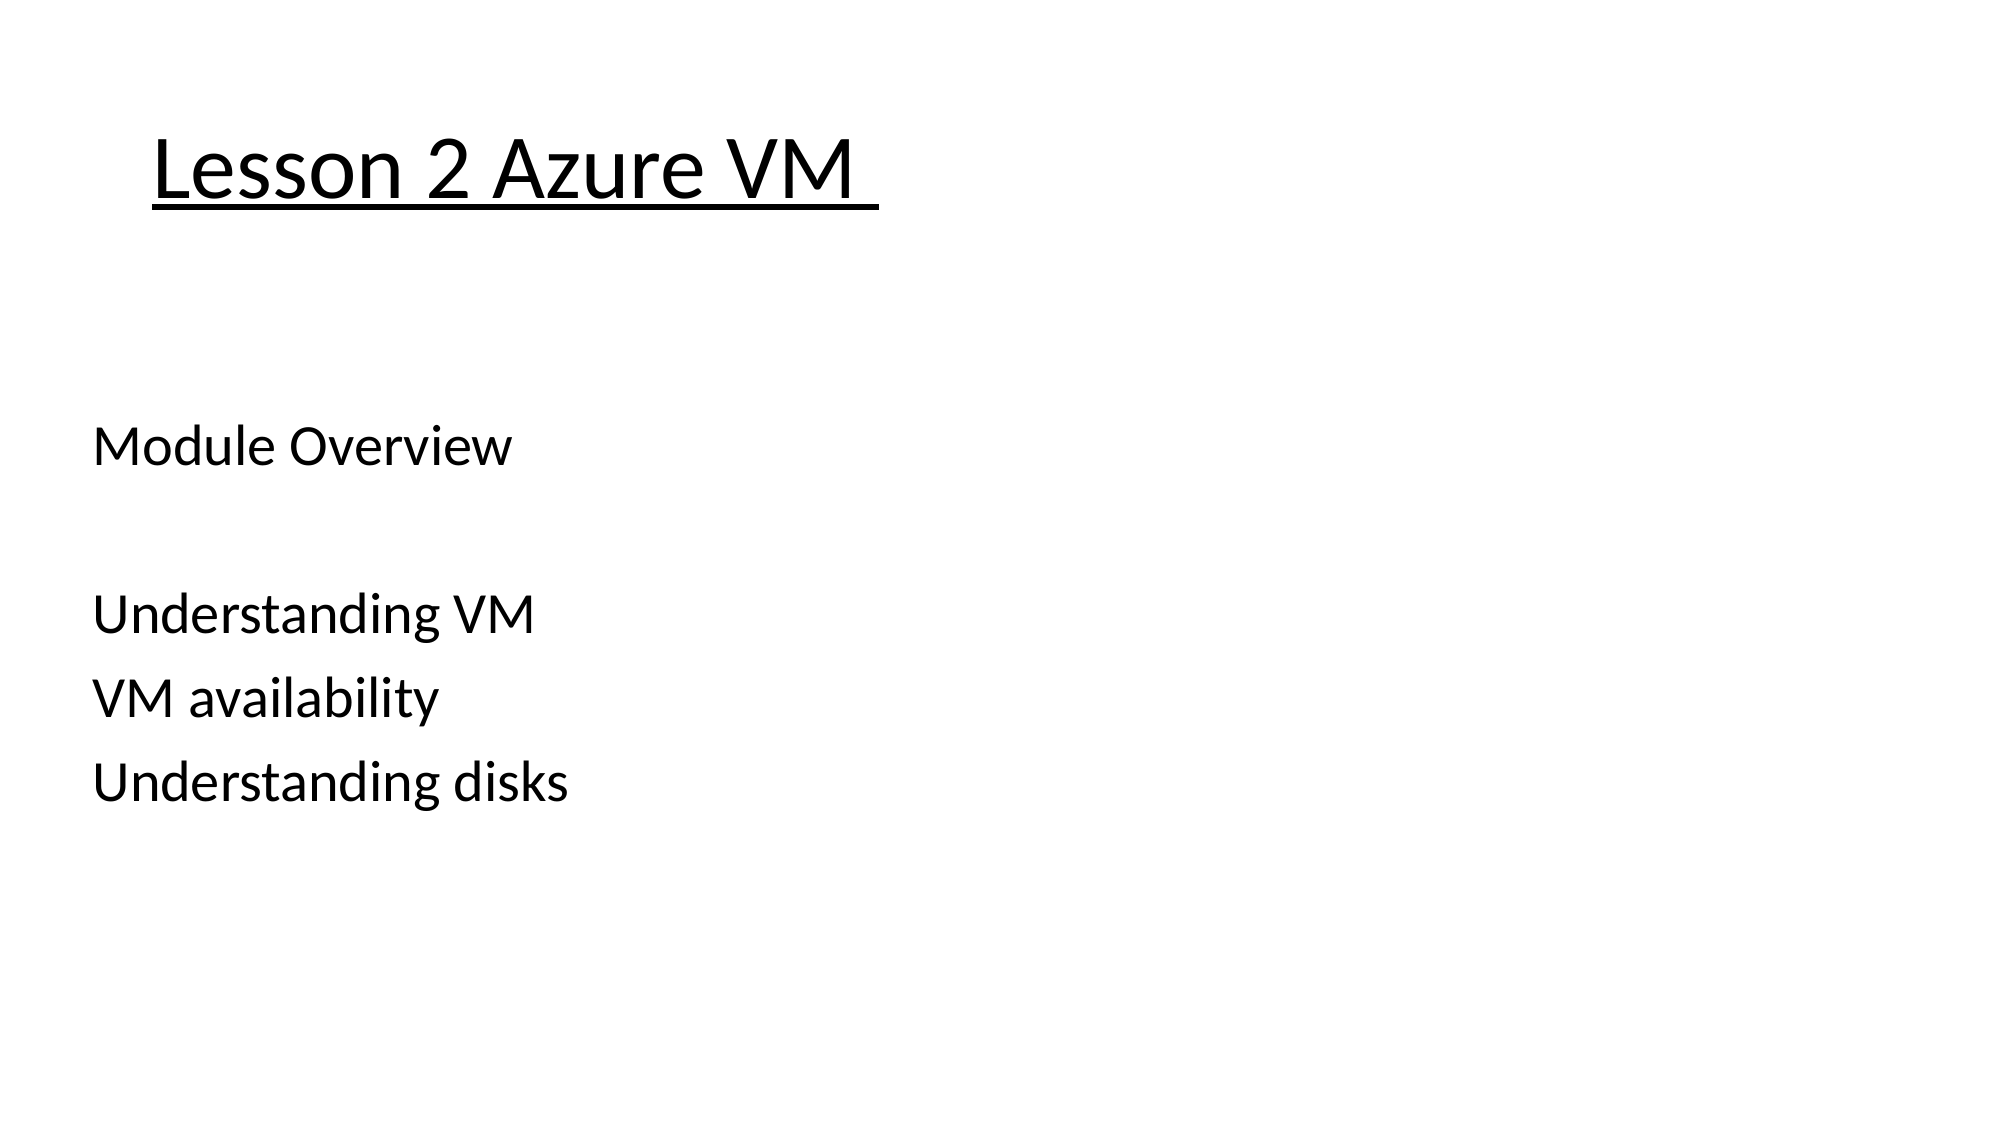

# Lesson 2 Azure VM

Module Overview

Understanding VM
VM availability
Understanding disks